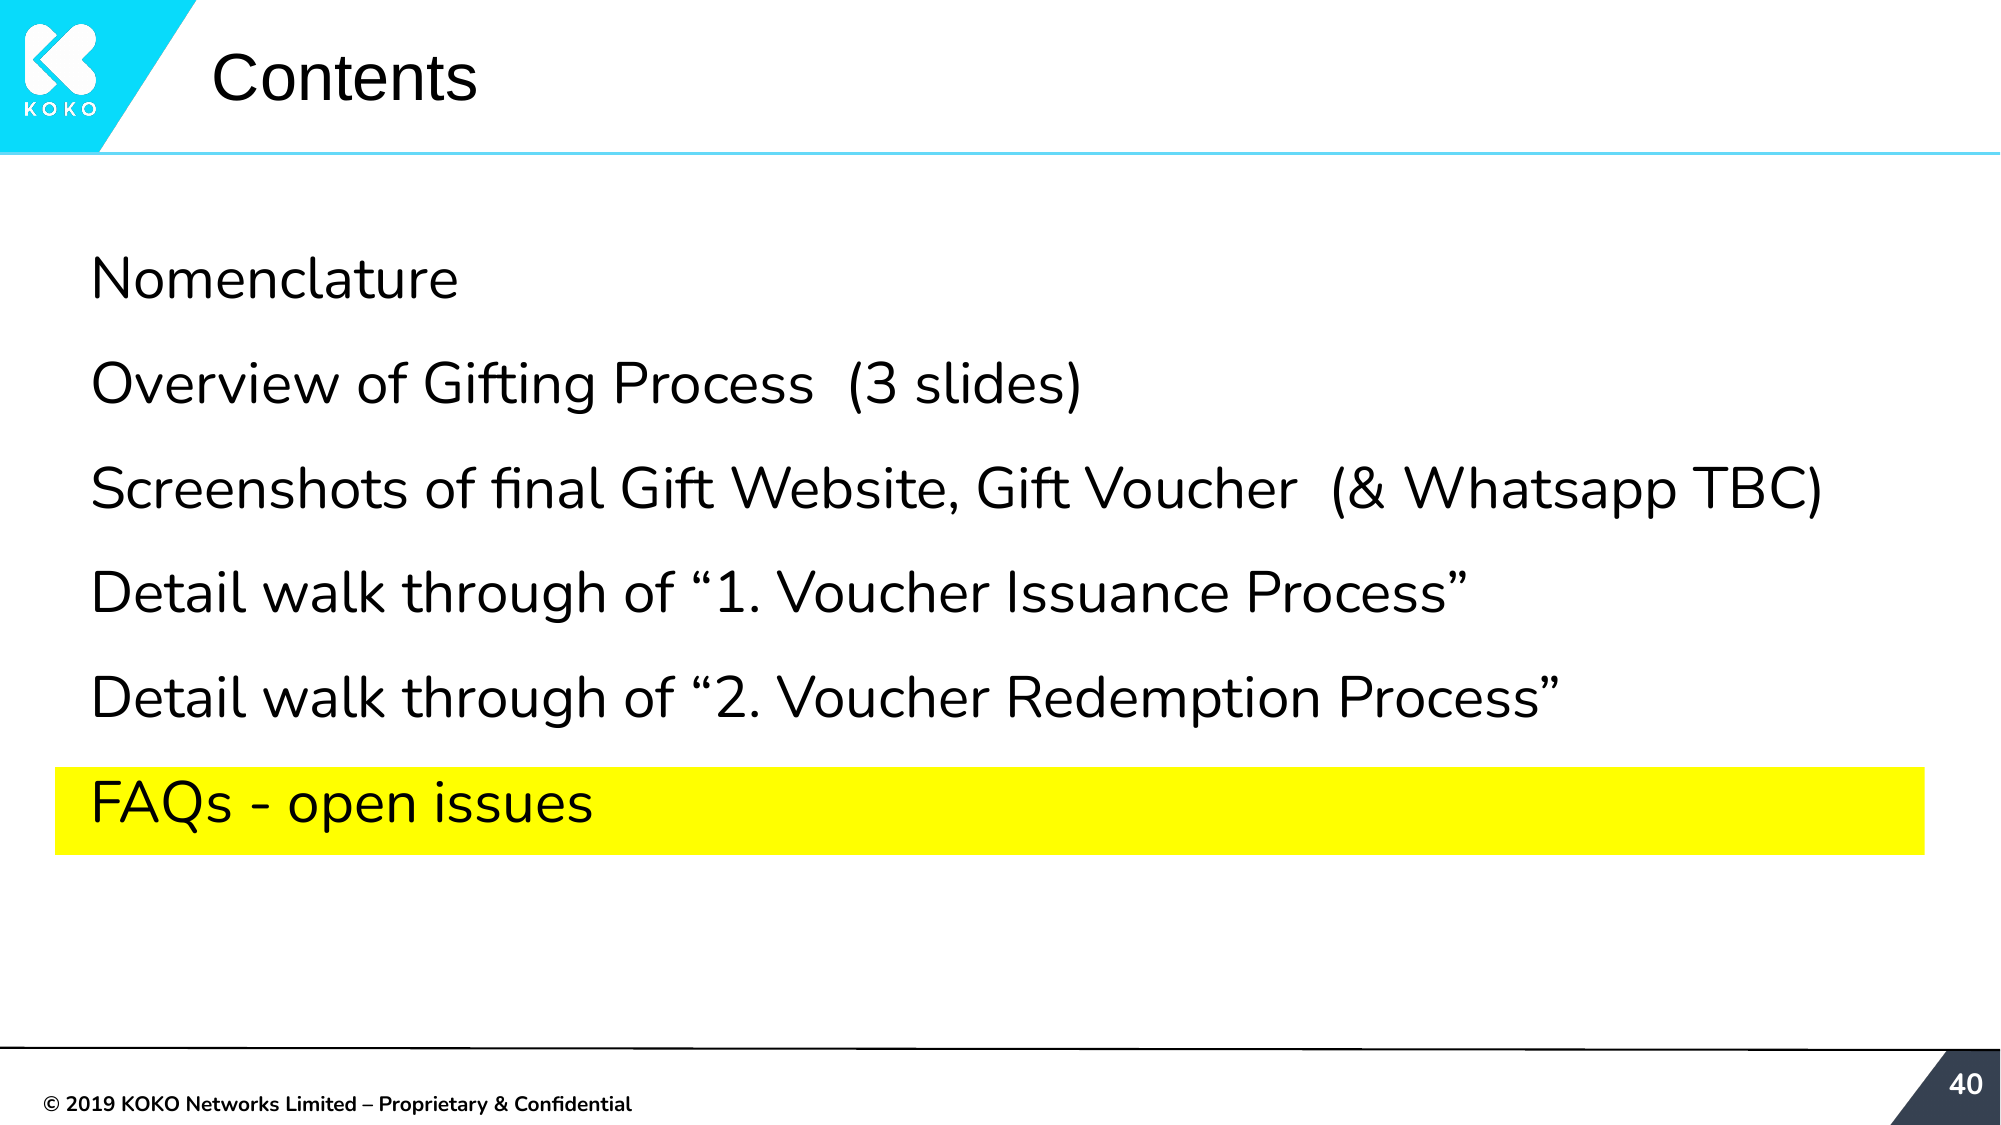

# Contents
Nomenclature
Overview of Gifting Process  (3 slides)
Screenshots of final Gift Website, Gift Voucher  (& Whatsapp TBC)
Detail walk through of “1. Voucher Issuance Process”
Detail walk through of “2. Voucher Redemption Process”
FAQs - open issues

40